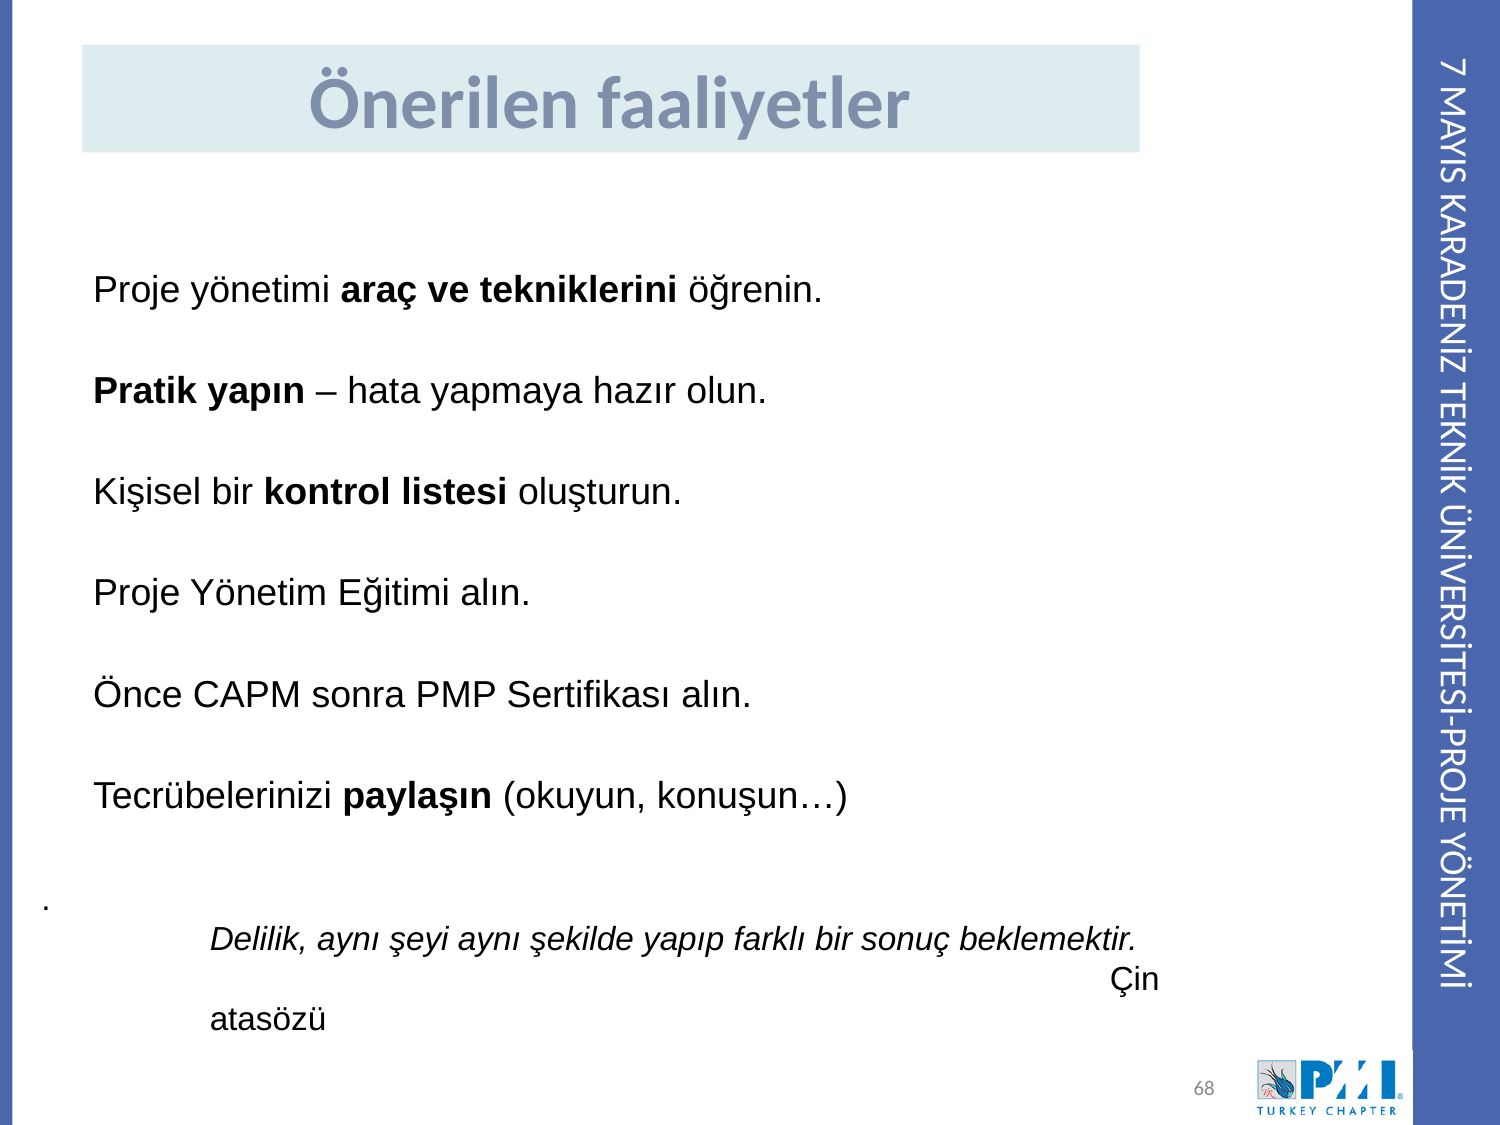

7 mayıs KARADENİZ TEKNİK üniversitesi-PROJE YÖNETİMİ
# Önerilen faaliyetler

Proje yönetimi araç ve tekniklerini öğrenin.
Pratik yapın – hata yapmaya hazır olun.
Kişisel bir kontrol listesi oluşturun.
Proje Yönetim Eğitimi alın.
Önce CAPM sonra PMP Sertifikası alın.
Tecrübelerinizi paylaşın (okuyun, konuşun…)

	Delilik, aynı şeyi aynı şekilde yapıp farklı bir sonuç beklemektir.
							Çin atasözü

.
68